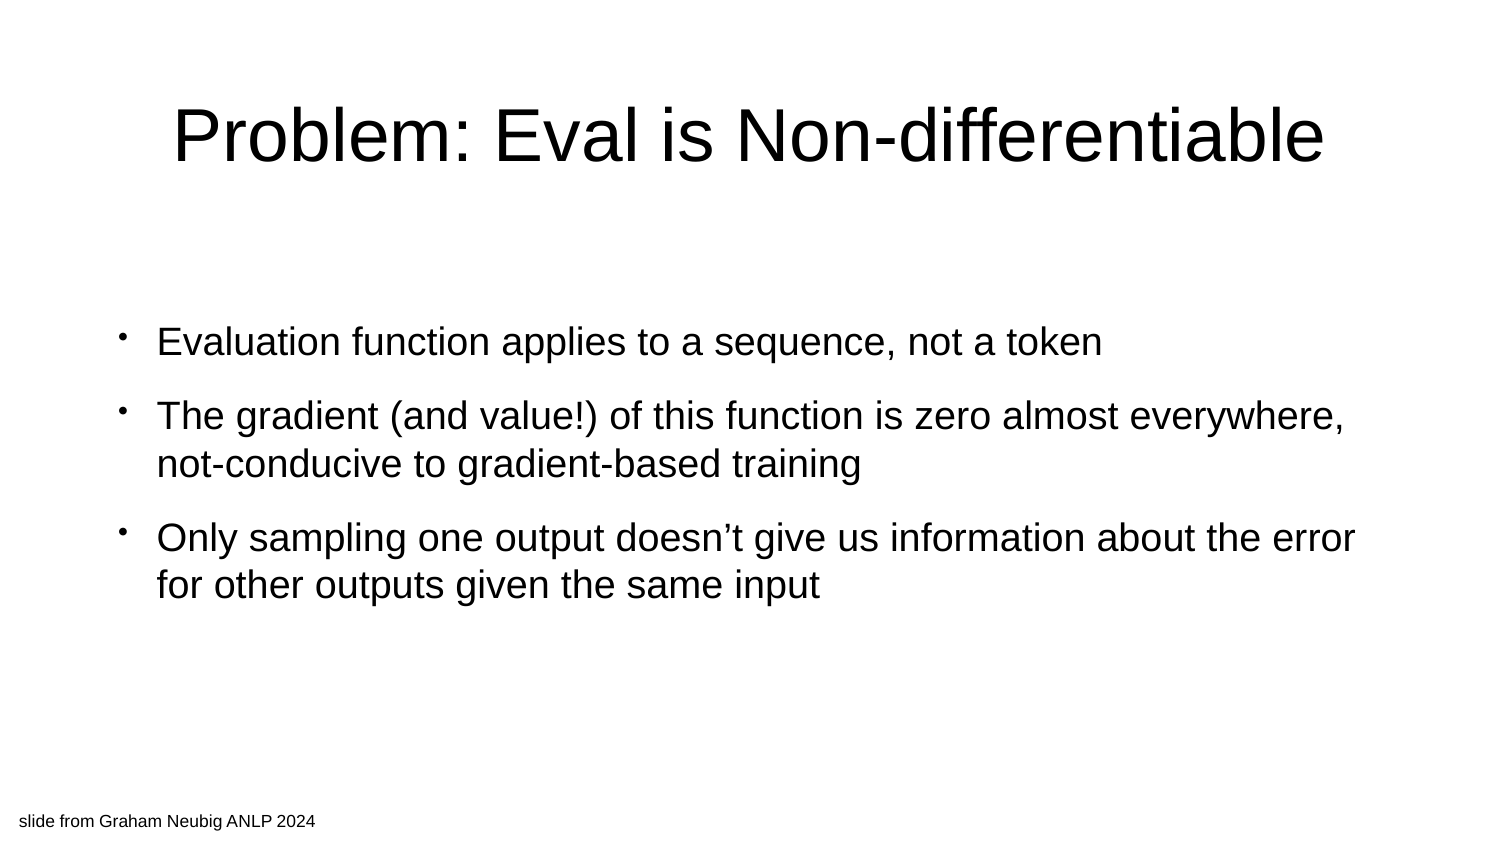

# Problem: Eval is Non-differentiable
Evaluation function applies to a sequence, not a token
The gradient (and value!) of this function is zero almost everywhere, not-conducive to gradient-based training
Only sampling one output doesn’t give us information about the error for other outputs given the same input